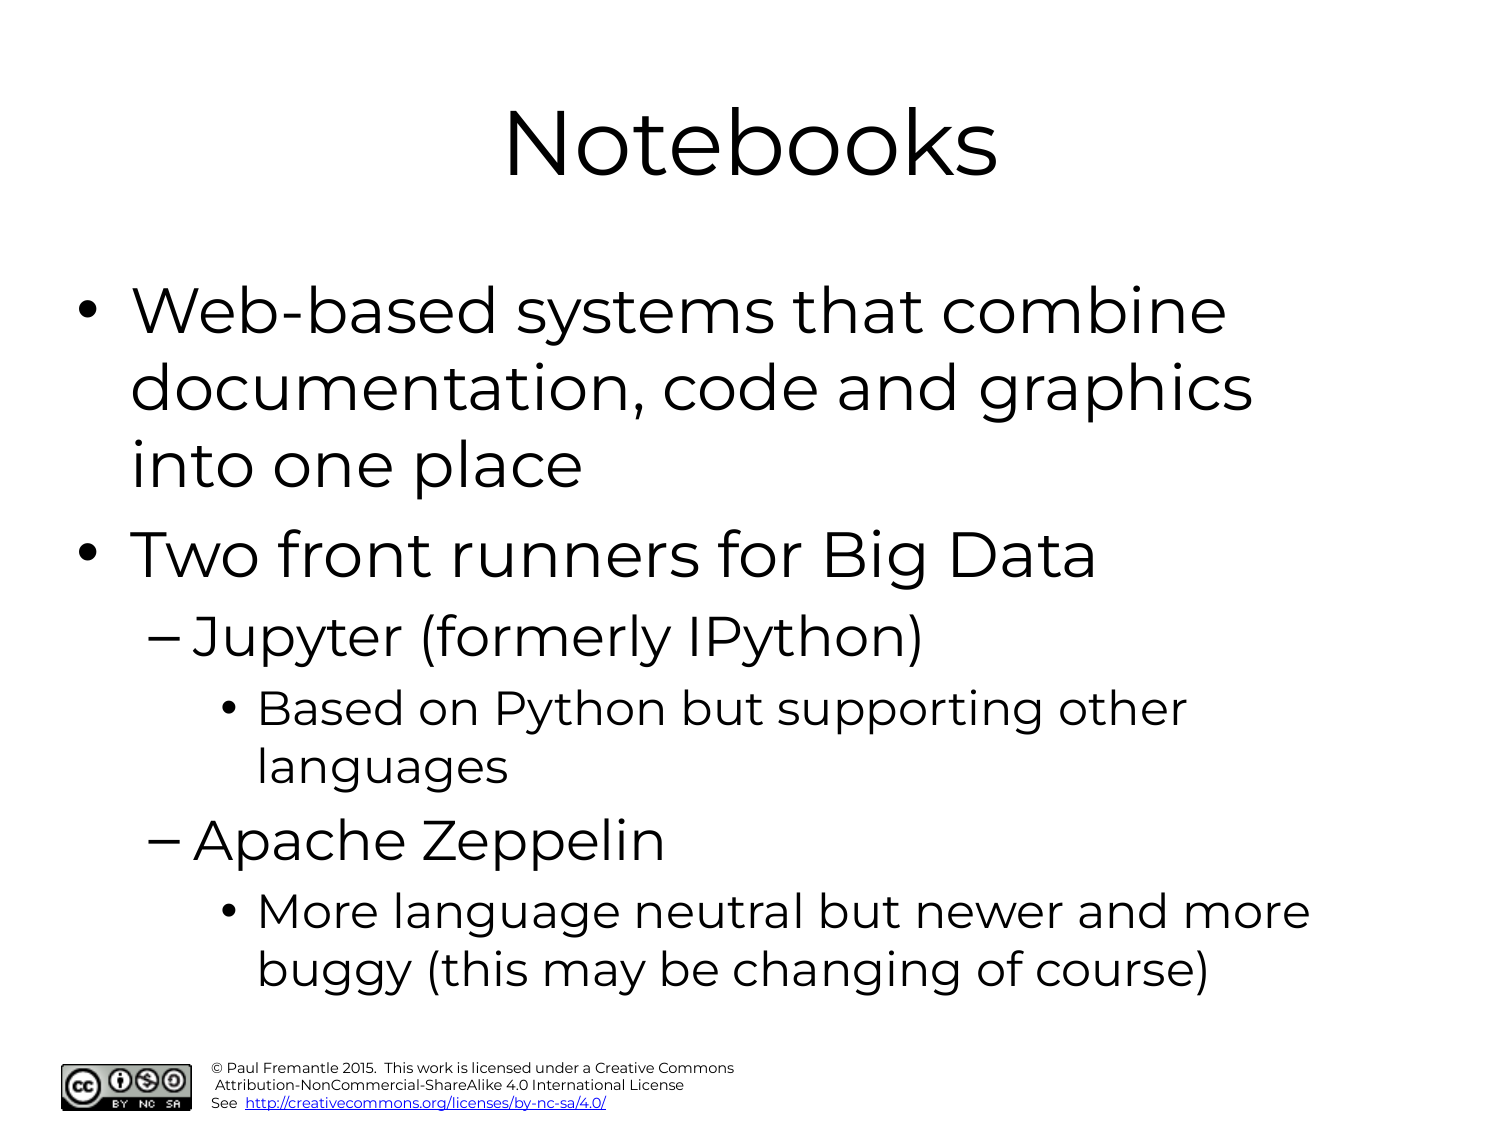

# Notebooks
Web-based systems that combine documentation, code and graphics into one place
Two front runners for Big Data
Jupyter (formerly IPython)
Based on Python but supporting other languages
Apache Zeppelin
More language neutral but newer and more buggy (this may be changing of course)